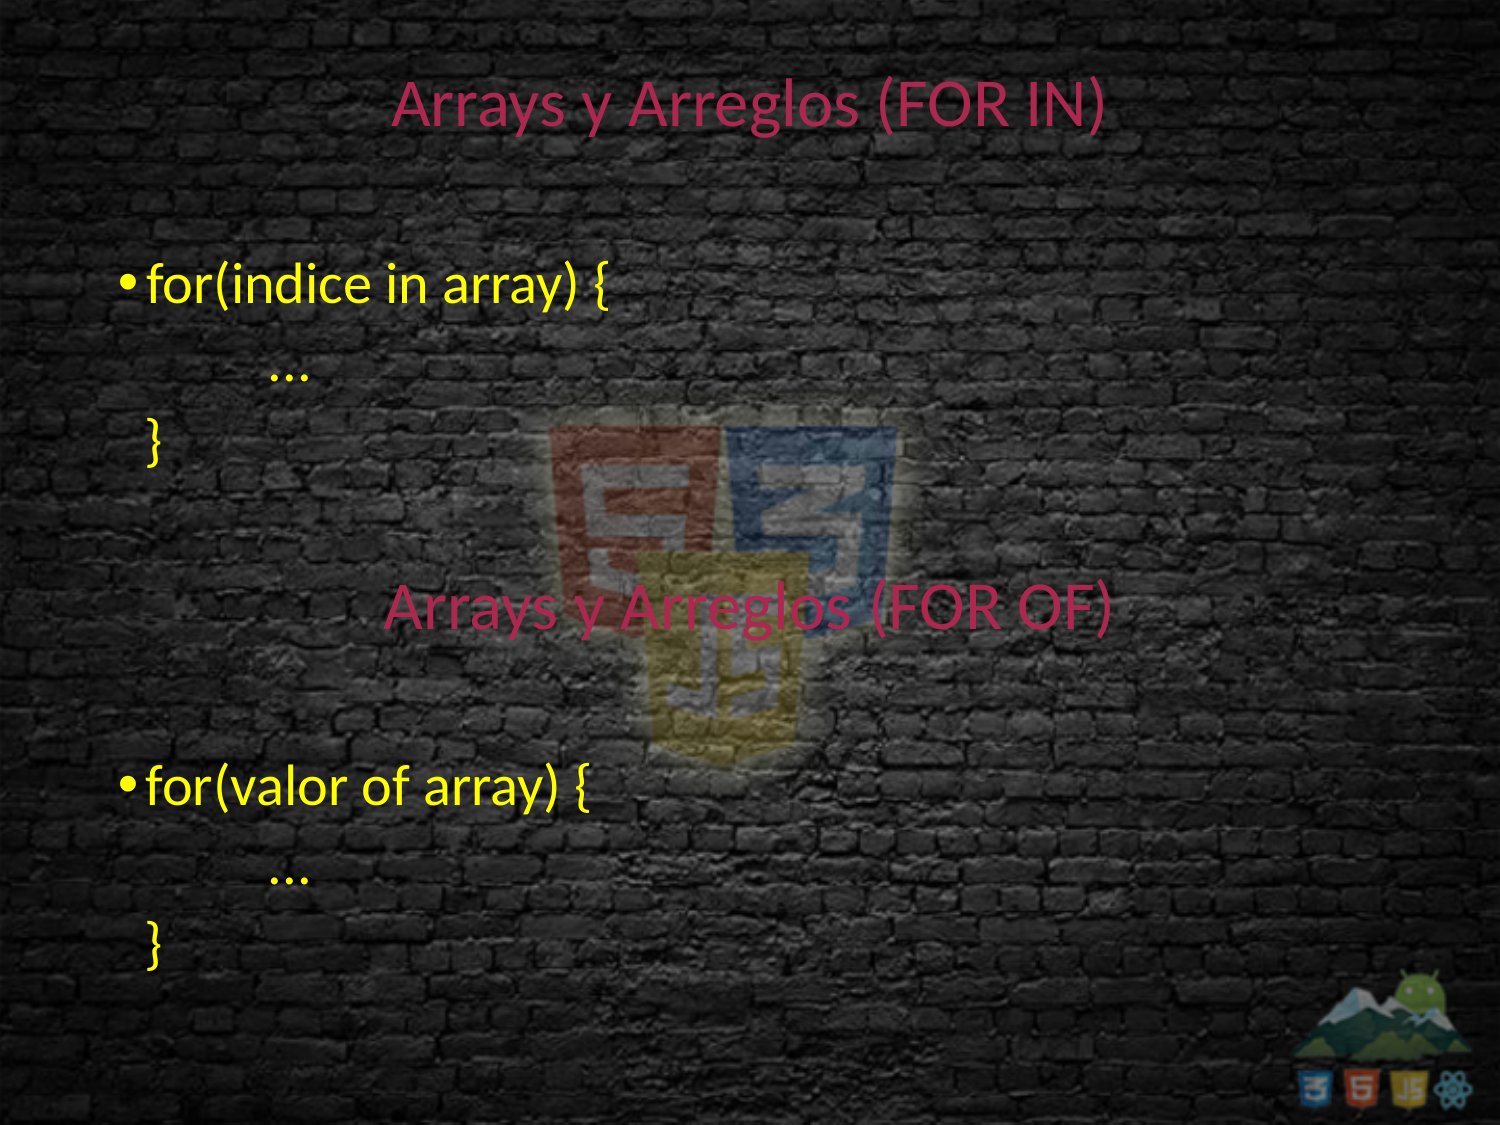

# Arrays y Arreglos (FOR IN)
for(indice in array) {
	...
  }
Arrays y Arreglos (FOR OF)
for(valor of array) {
	...
  }